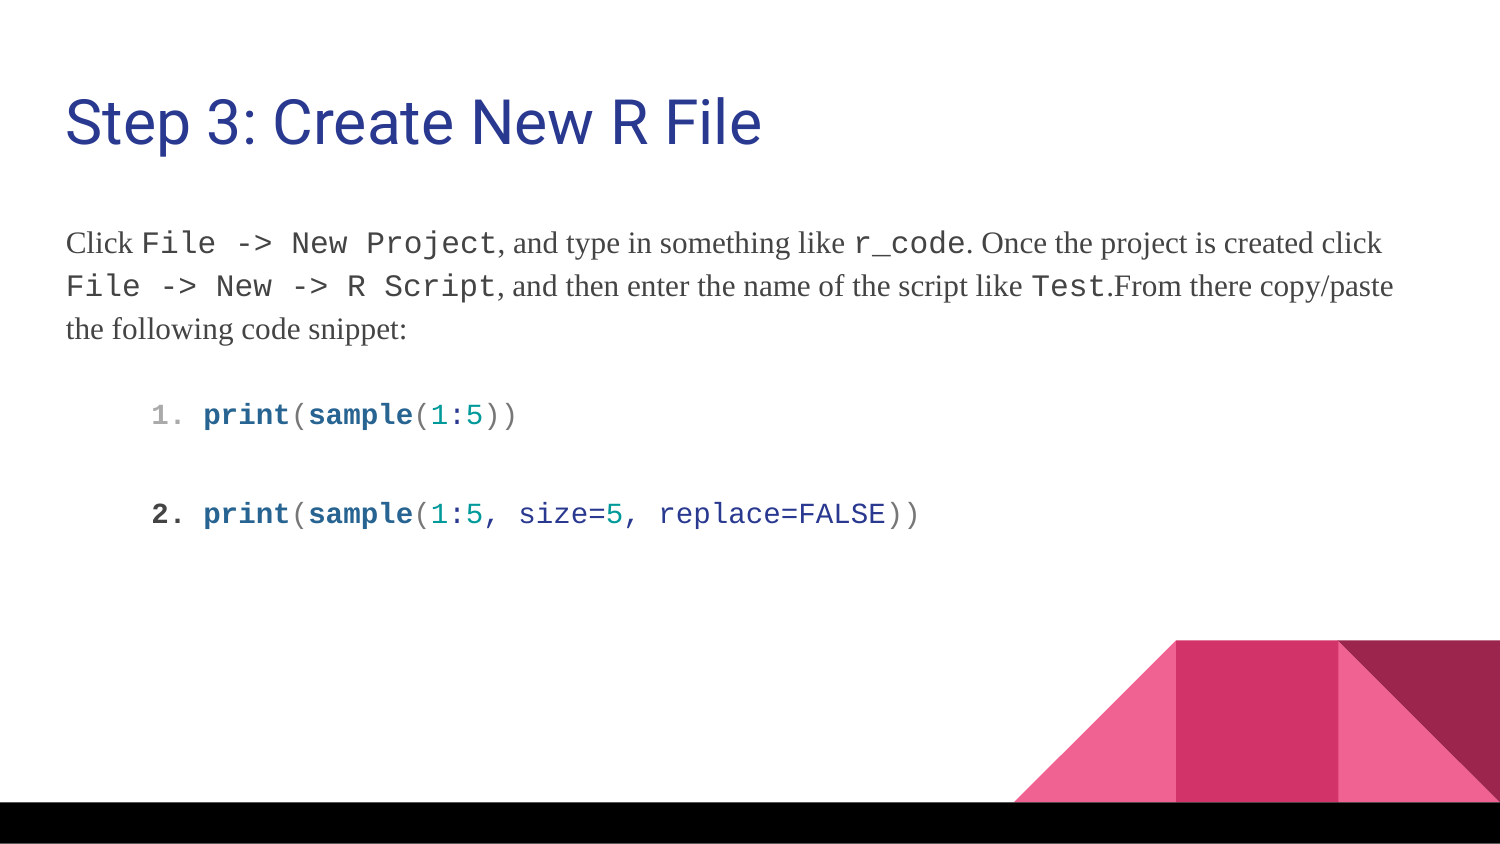

Step 3: Create New R File
Click File -> New Project, and type in something like r_code. Once the project is created click File -> New -> R Script, and then enter the name of the script like Test.From there copy/paste the following code snippet:
print(sample(1:5))

print(sample(1:5, size=5, replace=FALSE))